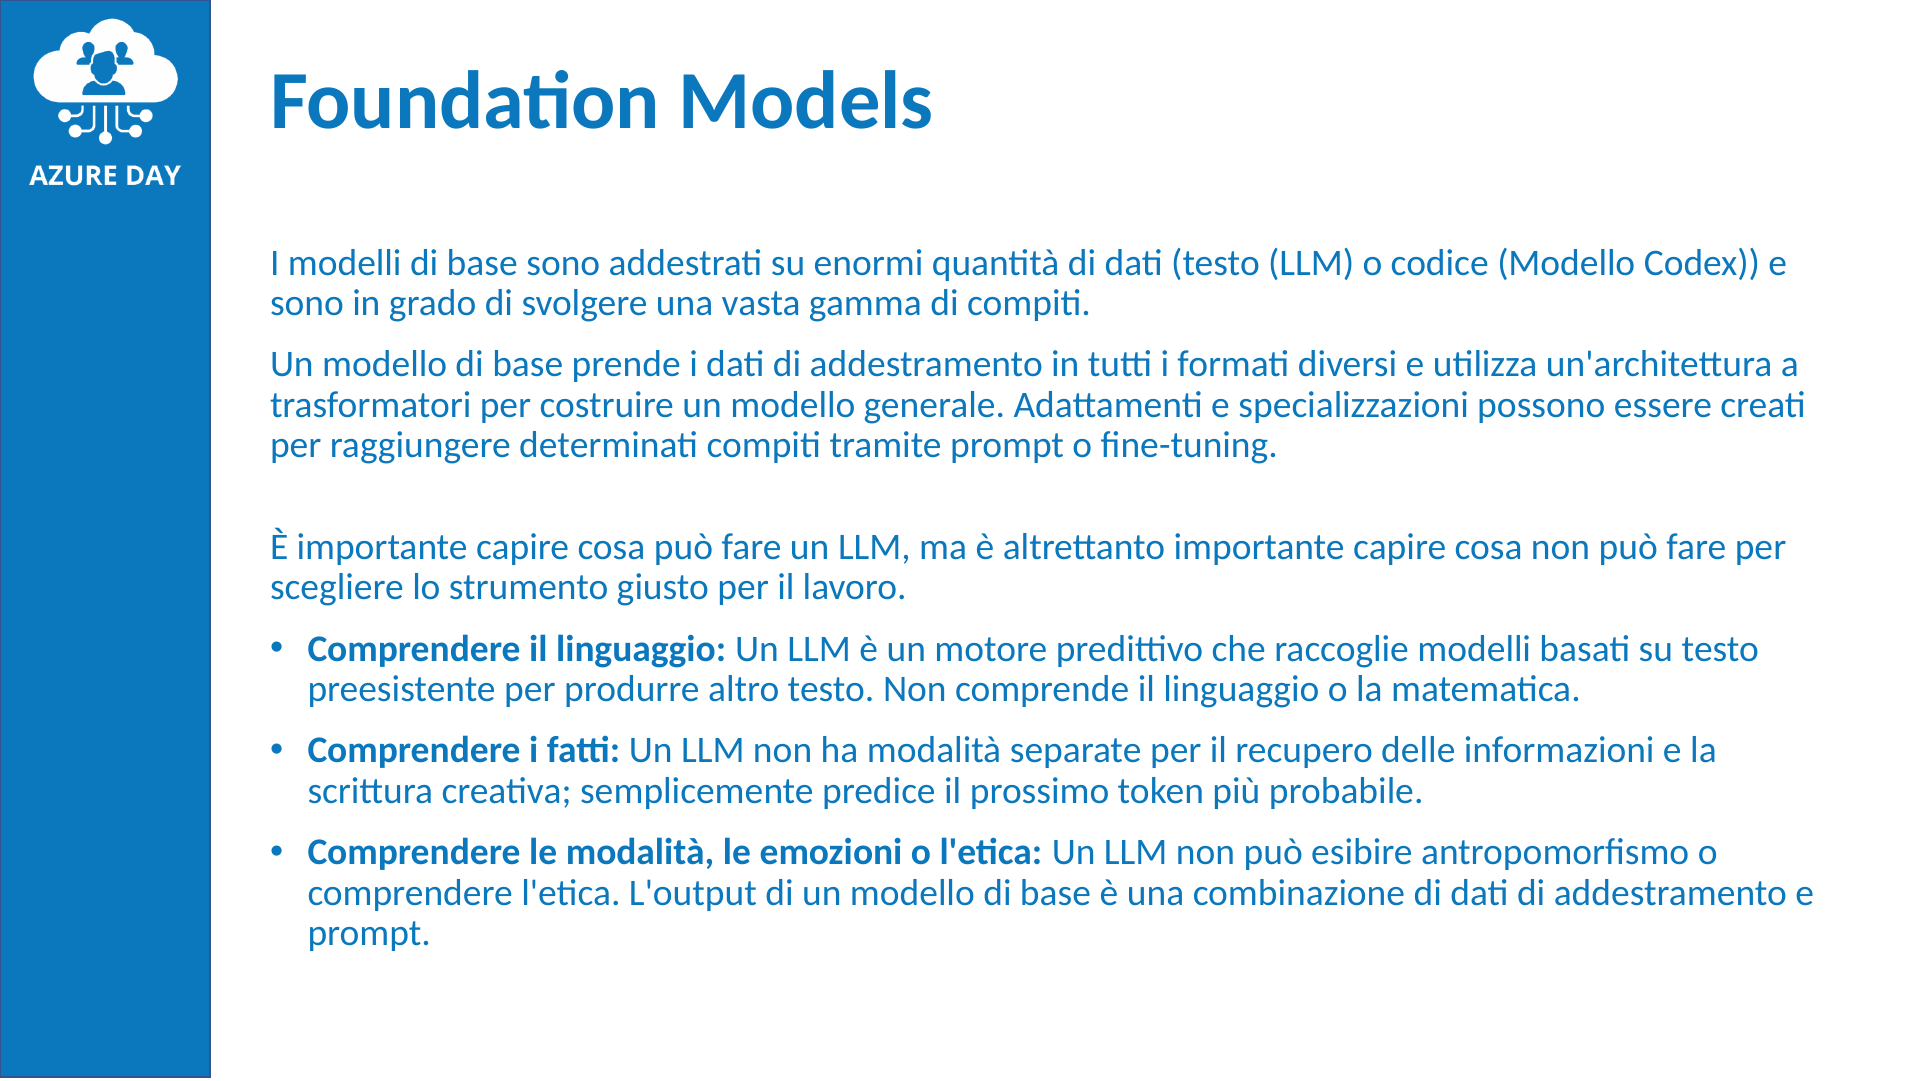

# Foundation Models
I modelli di base sono addestrati su enormi quantità di dati (testo (LLM) o codice (Modello Codex)) e sono in grado di svolgere una vasta gamma di compiti.
Un modello di base prende i dati di addestramento in tutti i formati diversi e utilizza un'architettura a trasformatori per costruire un modello generale. Adattamenti e specializzazioni possono essere creati per raggiungere determinati compiti tramite prompt o fine-tuning.
È importante capire cosa può fare un LLM, ma è altrettanto importante capire cosa non può fare per scegliere lo strumento giusto per il lavoro.
Comprendere il linguaggio: Un LLM è un motore predittivo che raccoglie modelli basati su testo preesistente per produrre altro testo. Non comprende il linguaggio o la matematica.
Comprendere i fatti: Un LLM non ha modalità separate per il recupero delle informazioni e la scrittura creativa; semplicemente predice il prossimo token più probabile.
Comprendere le modalità, le emozioni o l'etica: Un LLM non può esibire antropomorfismo o comprendere l'etica. L'output di un modello di base è una combinazione di dati di addestramento e prompt.